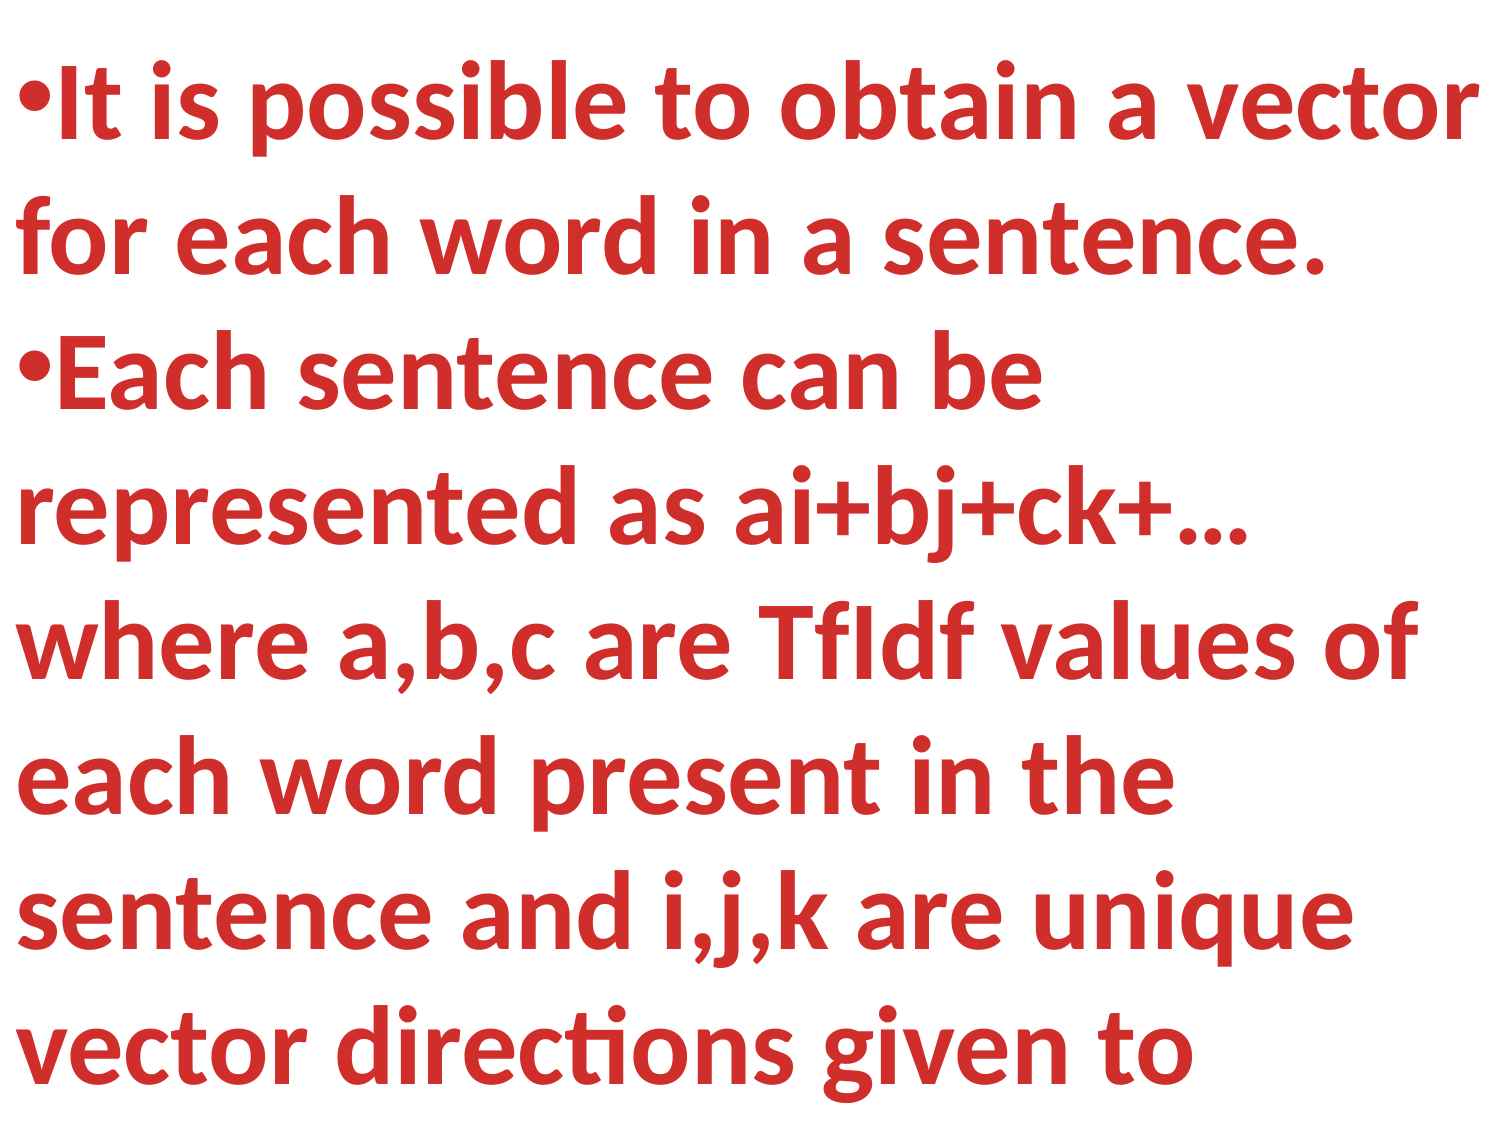

It is possible to obtain a vector for each word in a sentence.
Each sentence can be represented as ai+bj+ck+… where a,b,c are TfIdf values of each word present in the sentence and i,j,k are unique vector directions given to them.